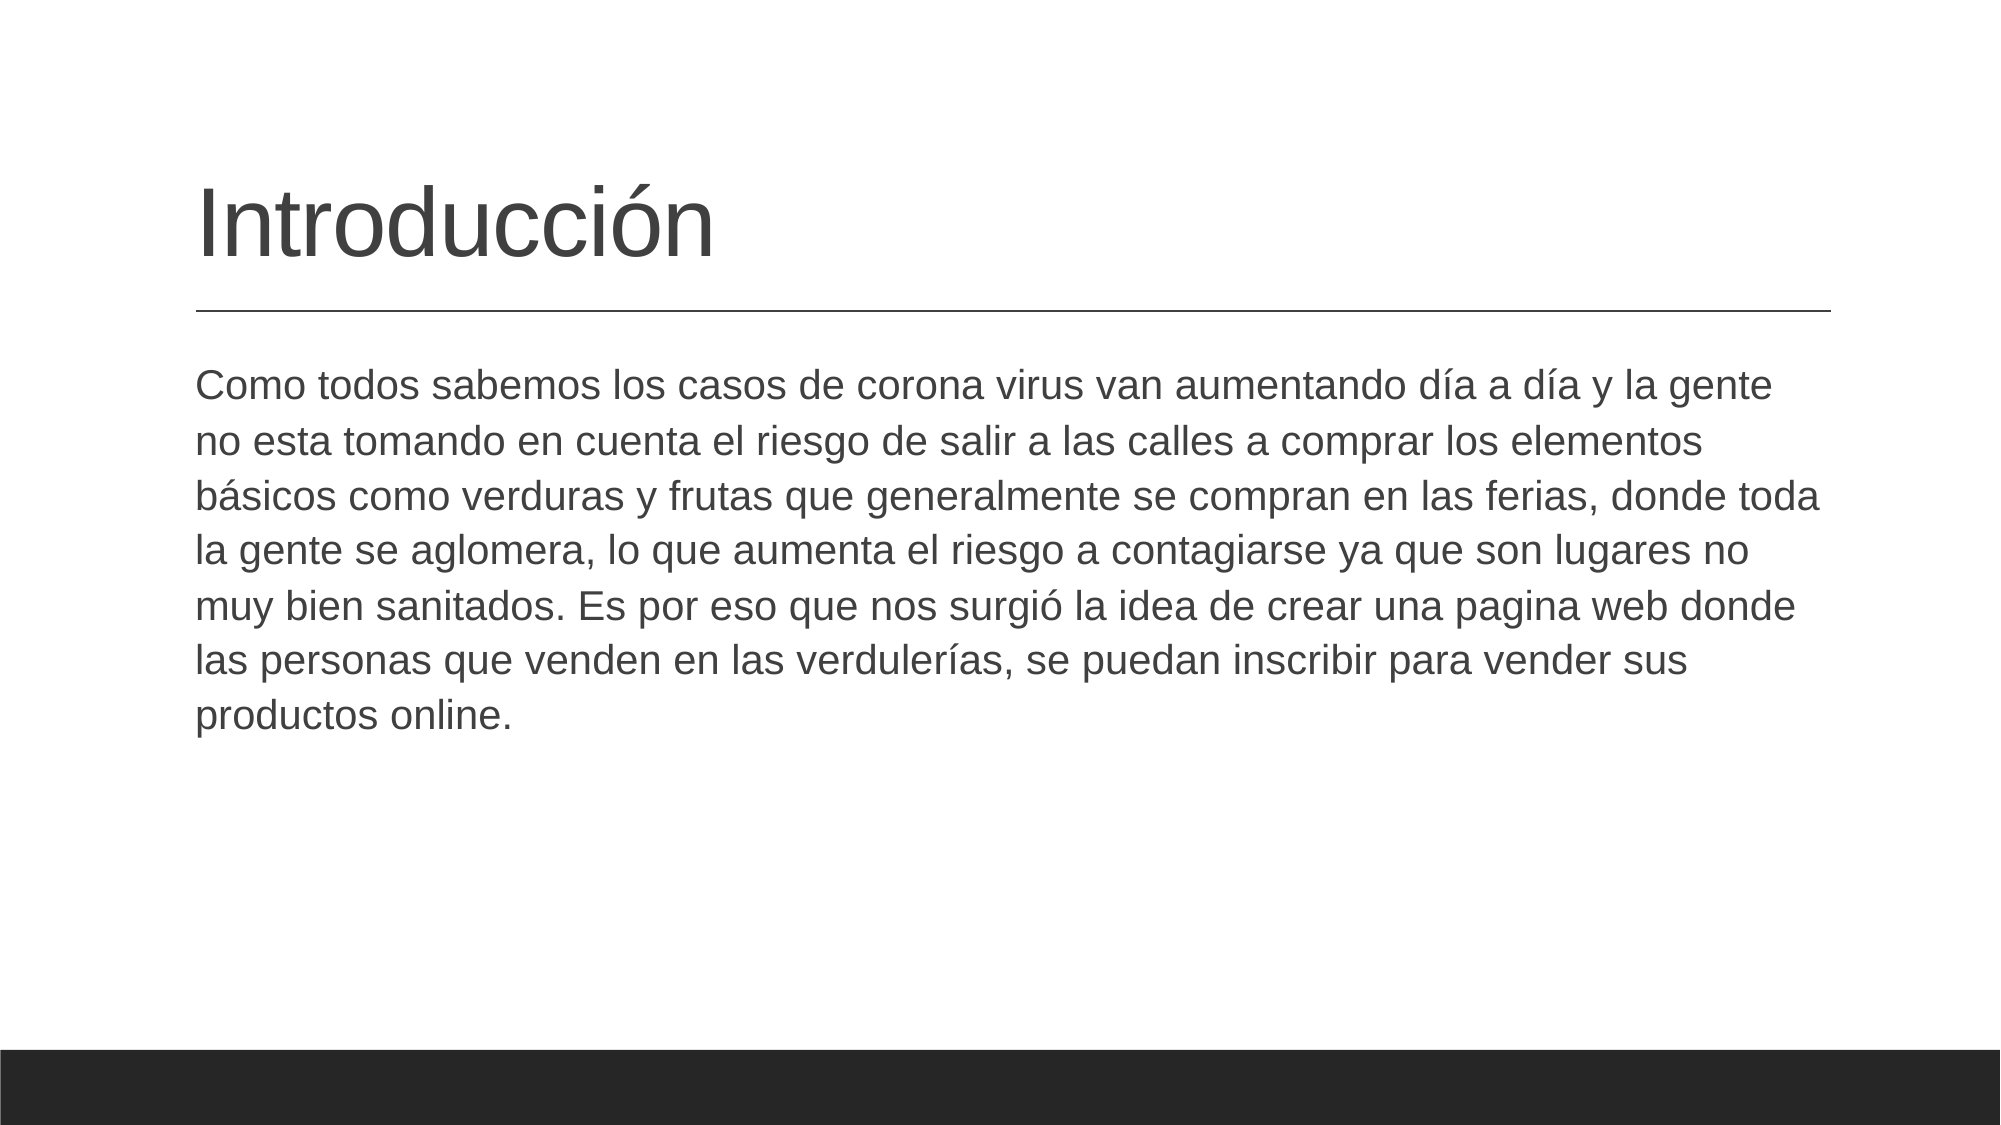

# Introducción
Como todos sabemos los casos de corona virus van aumentando día a día y la gente no esta tomando en cuenta el riesgo de salir a las calles a comprar los elementos básicos como verduras y frutas que generalmente se compran en las ferias, donde toda la gente se aglomera, lo que aumenta el riesgo a contagiarse ya que son lugares no muy bien sanitados. Es por eso que nos surgió la idea de crear una pagina web donde las personas que venden en las verdulerías, se puedan inscribir para vender sus productos online.